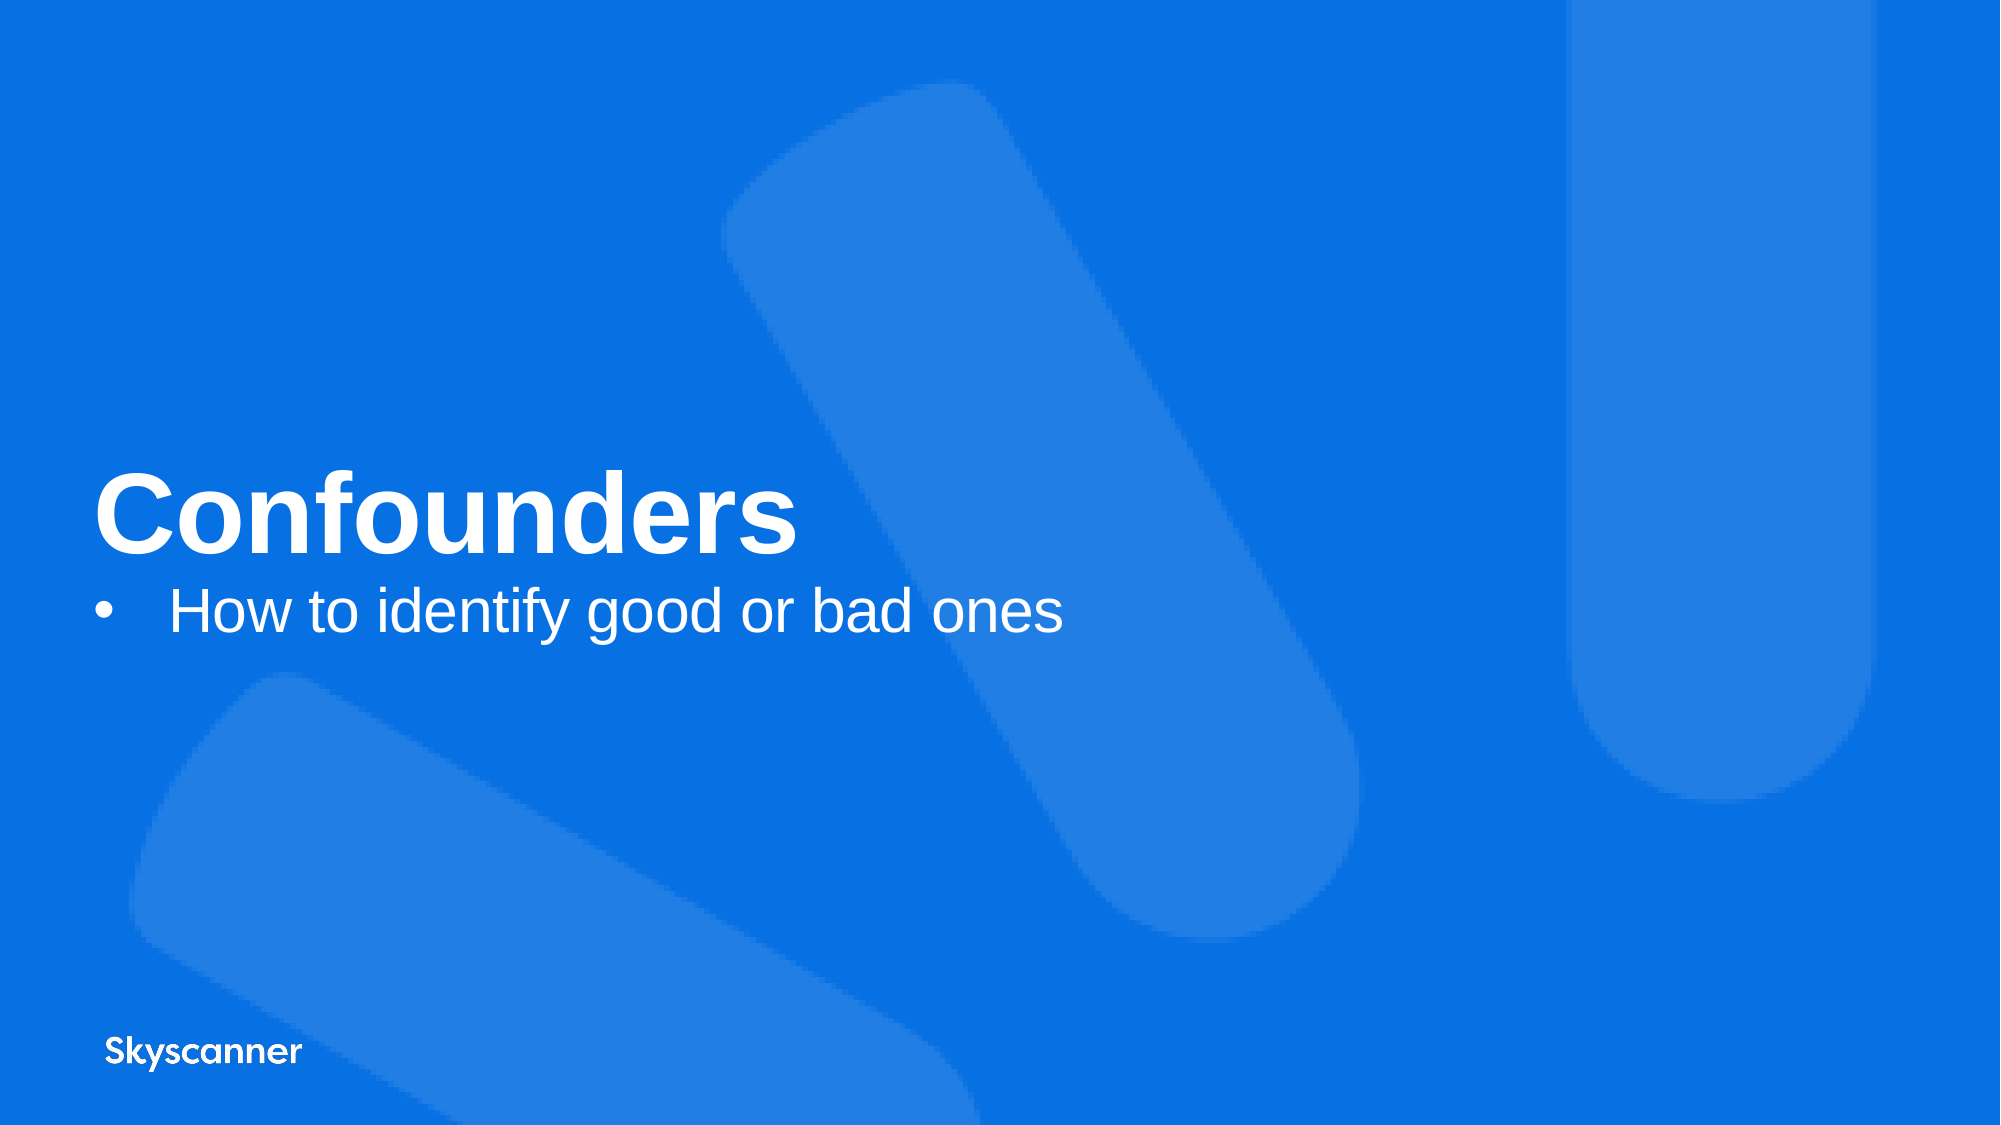

Confounders
How to identify good or bad ones